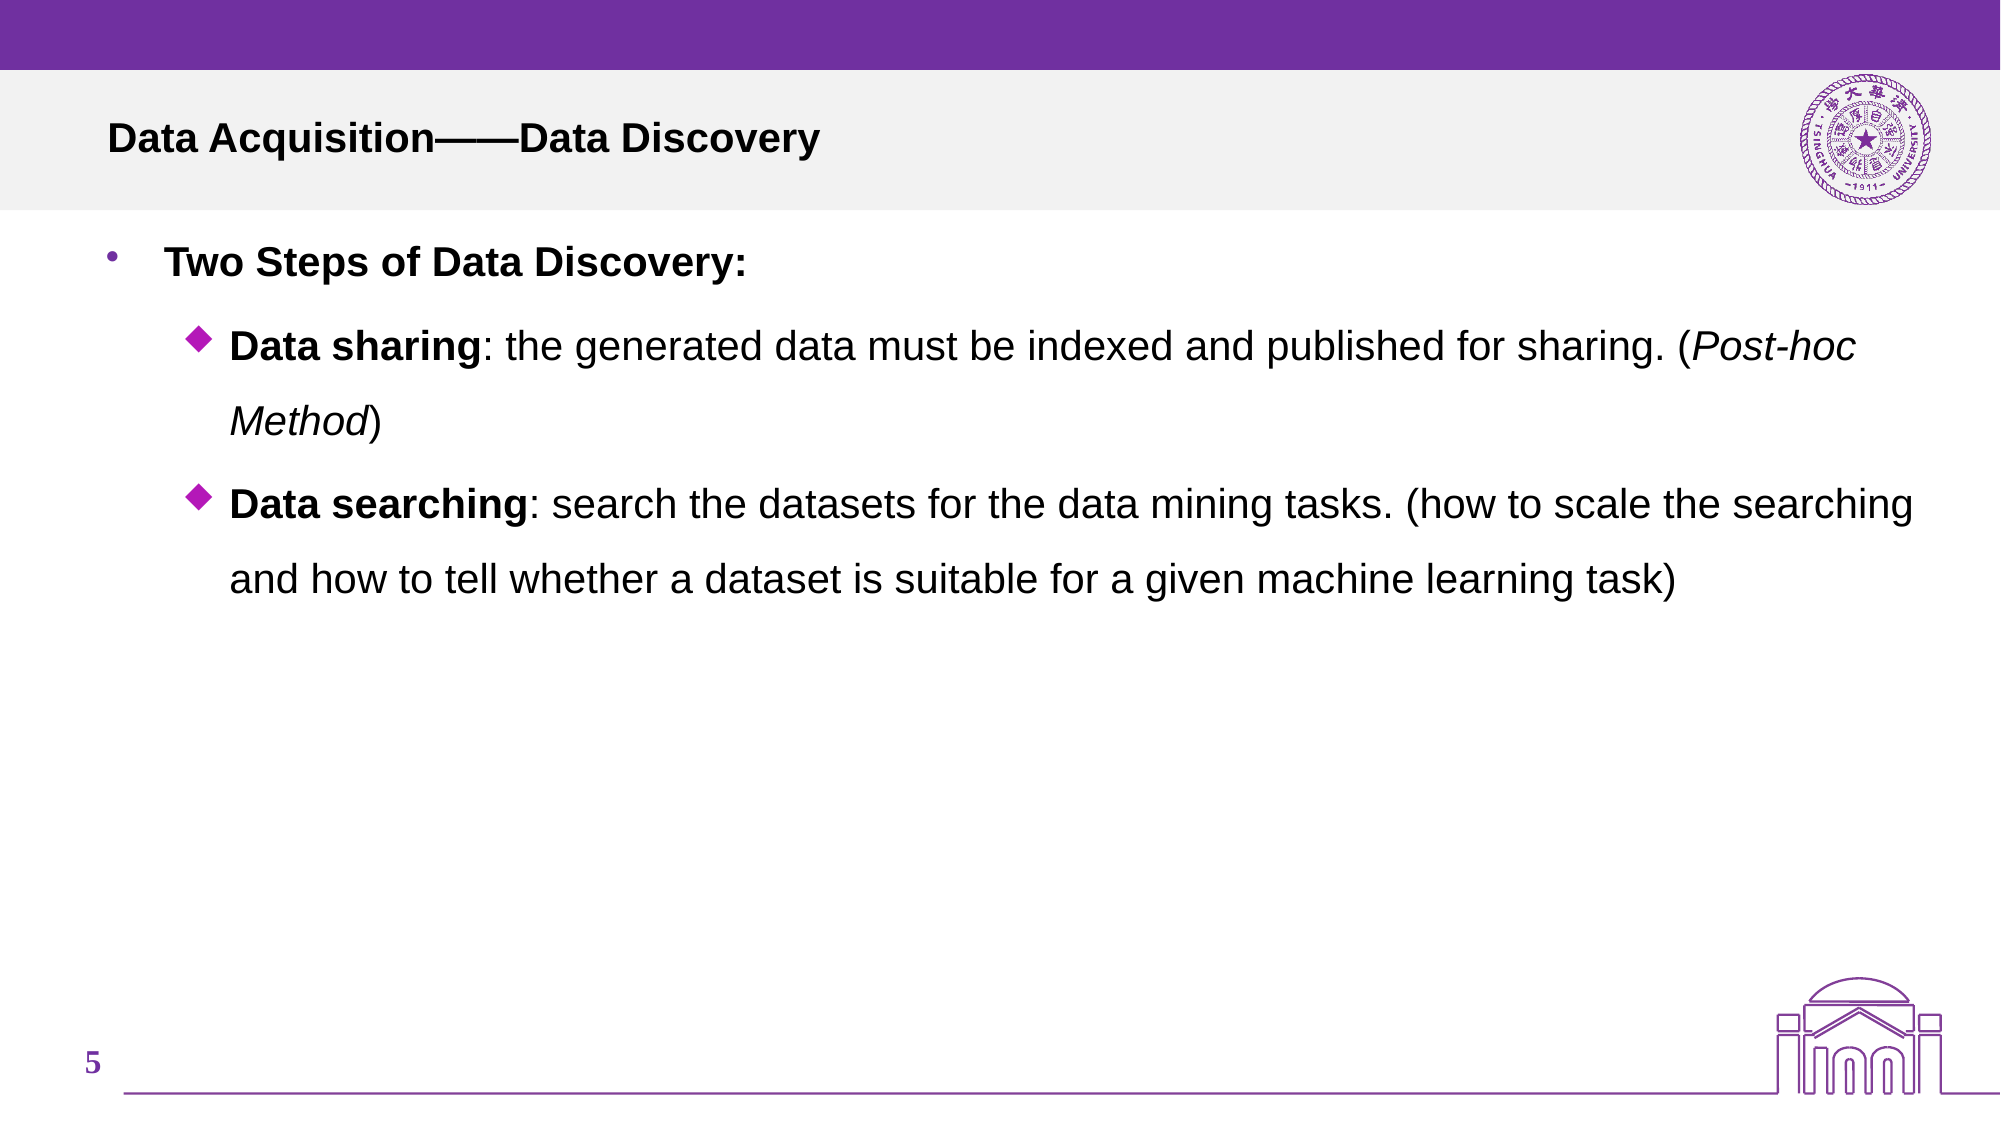

# Data Acquisition——Data Discovery
Two Steps of Data Discovery:
Data sharing: the generated data must be indexed and published for sharing. (Post-hoc Method)
Data searching: search the datasets for the data mining tasks. (how to scale the searching and how to tell whether a dataset is suitable for a given machine learning task)